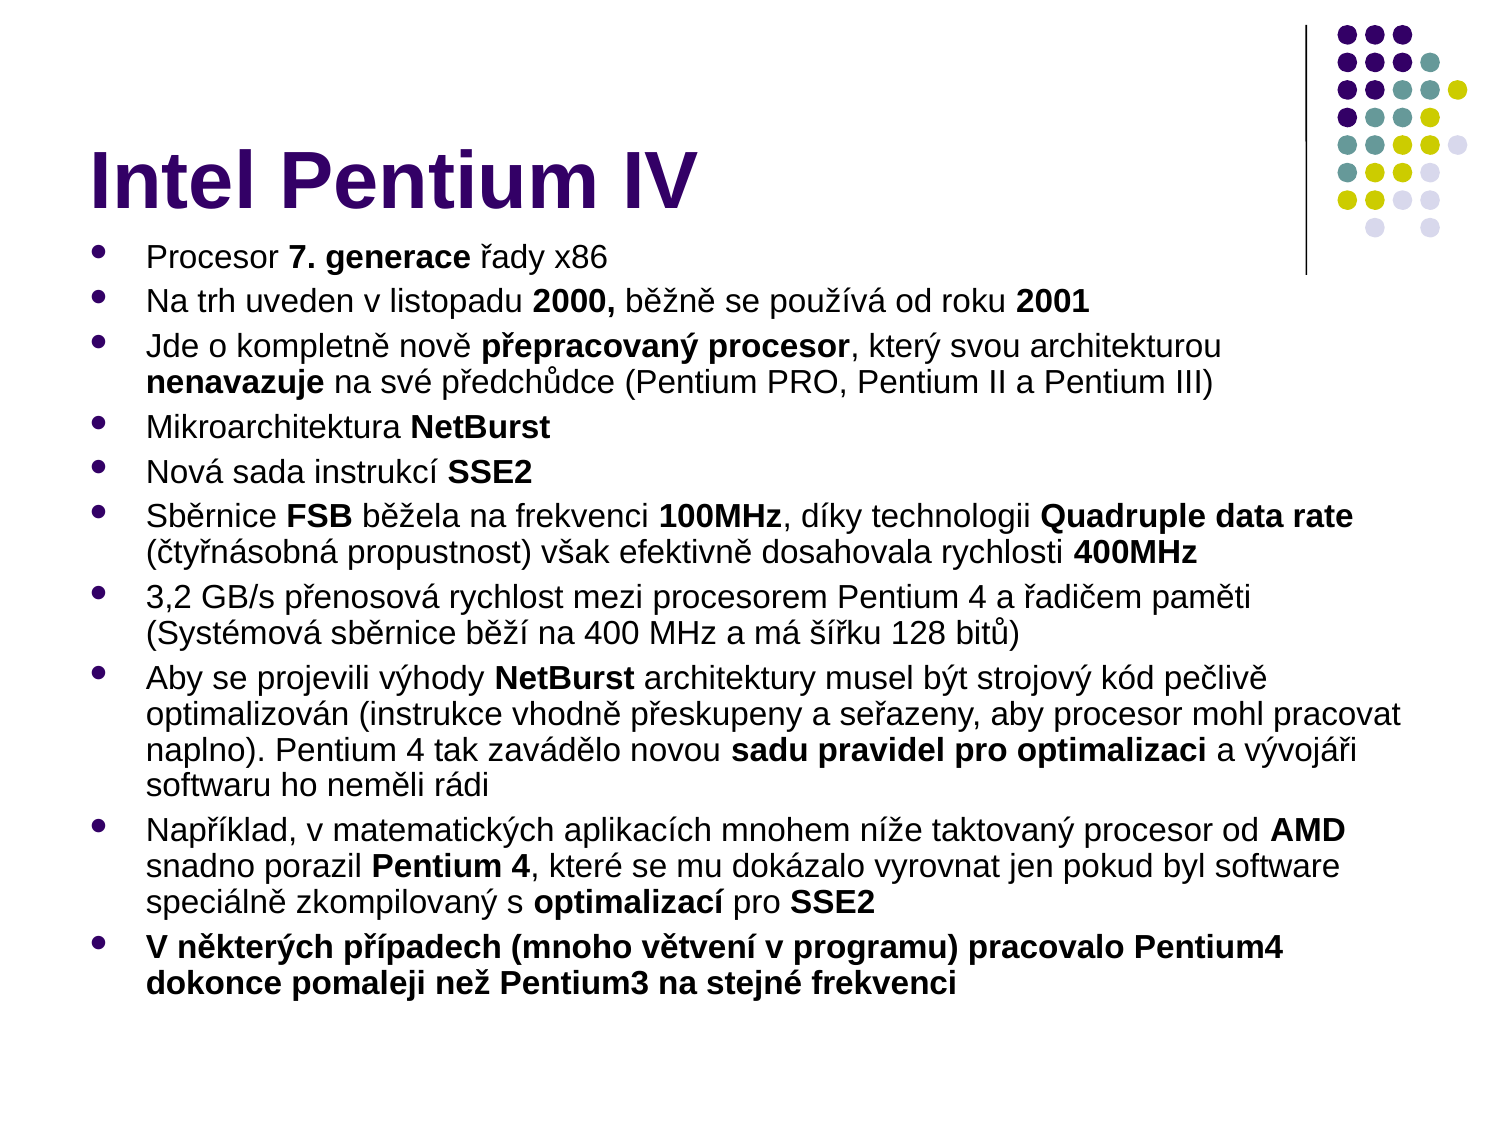

# Intel Pentium IV
Procesor 7. generace řady x86
Na trh uveden v listopadu 2000, běžně se používá od roku 2001
Jde o kompletně nově přepracovaný procesor, který svou architekturou nenavazuje na své předchůdce (Pentium PRO, Pentium II a Pentium III)
Mikroarchitektura NetBurst
Nová sada instrukcí SSE2
Sběrnice FSB běžela na frekvenci 100MHz, díky technologii Quadruple data rate  (čtyřnásobná propustnost) však efektivně dosahovala rychlosti 400MHz
3,2 GB/s přenosová rychlost mezi procesorem Pentium 4 a řadičem paměti (Systémová sběrnice běží na 400 MHz a má šířku 128 bitů)
Aby se projevili výhody NetBurst architektury musel být strojový kód pečlivě optimalizován (instrukce vhodně přeskupeny a seřazeny, aby procesor mohl pracovat naplno). Pentium 4 tak zavádělo novou sadu pravidel pro optimalizaci a vývojáři softwaru ho neměli rádi
Například, v matematických aplikacích mnohem níže taktovaný procesor od AMD snadno porazil Pentium 4, které se mu dokázalo vyrovnat jen pokud byl software speciálně zkompilovaný s optimalizací pro SSE2
V některých případech (mnoho větvení v programu) pracovalo Pentium4 dokonce pomaleji než Pentium3 na stejné frekvenci